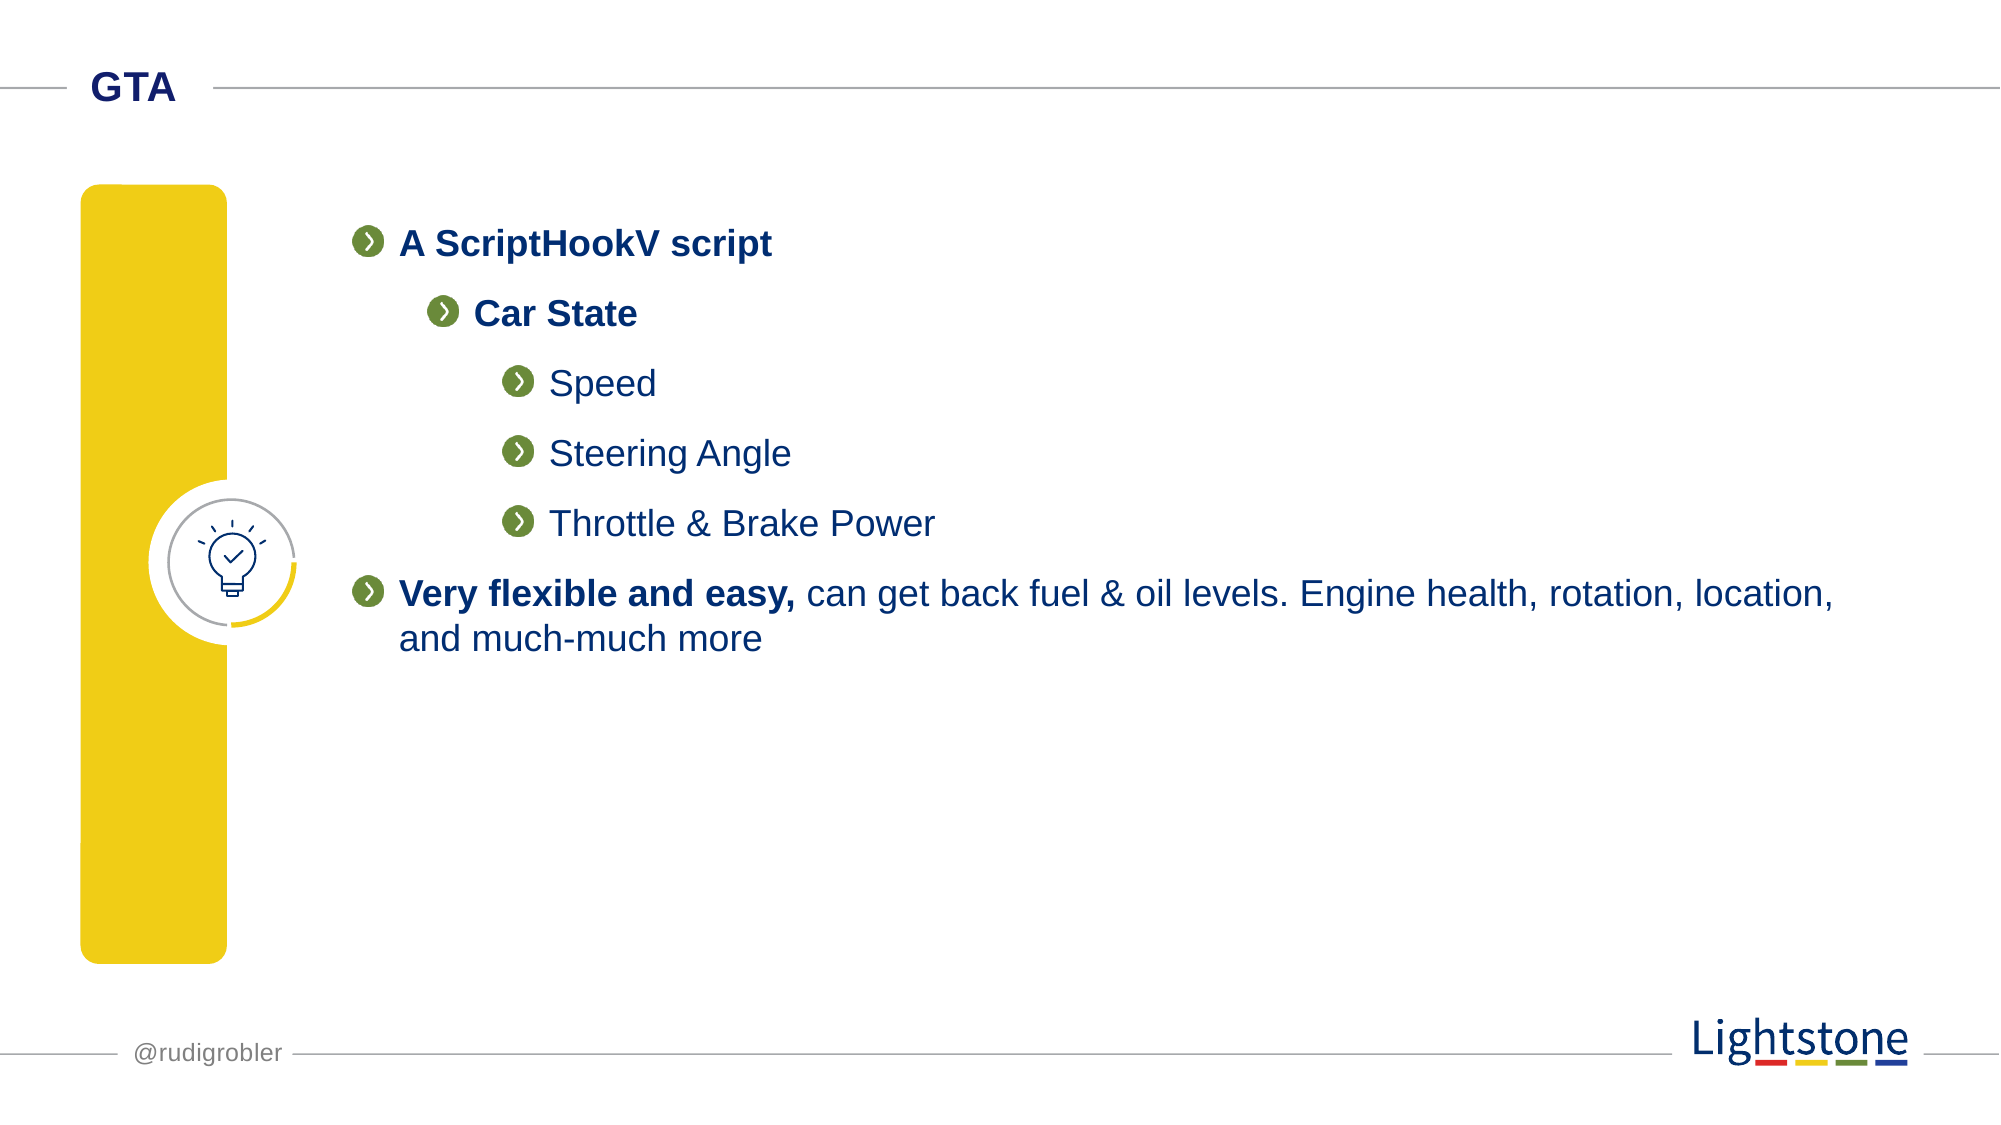

# GTA

A ScriptHookV script
Car State
Speed
Steering Angle
Throttle & Brake Power
Very flexible and easy, can get back fuel & oil levels. Engine health, rotation, location, and much-much more